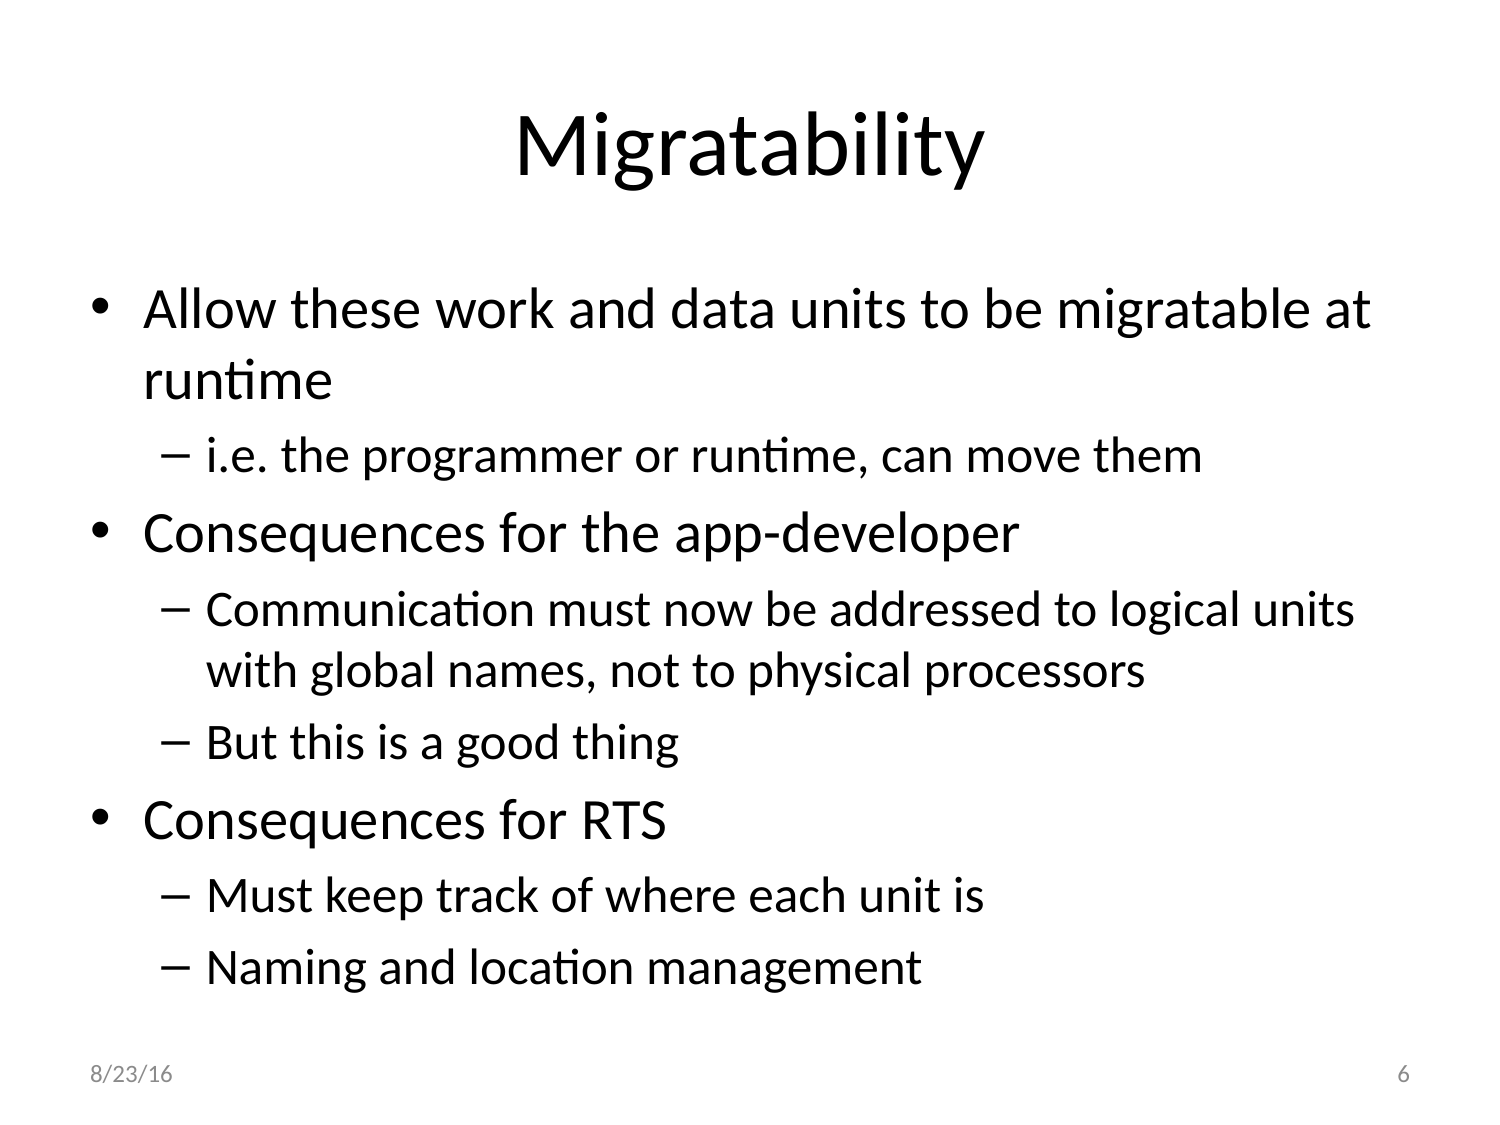

# Migratability
Allow these work and data units to be migratable at runtime
i.e. the programmer or runtime, can move them
Consequences for the app-developer
Communication must now be addressed to logical units with global names, not to physical processors
But this is a good thing
Consequences for RTS
Must keep track of where each unit is
Naming and location management

8/23/16
6